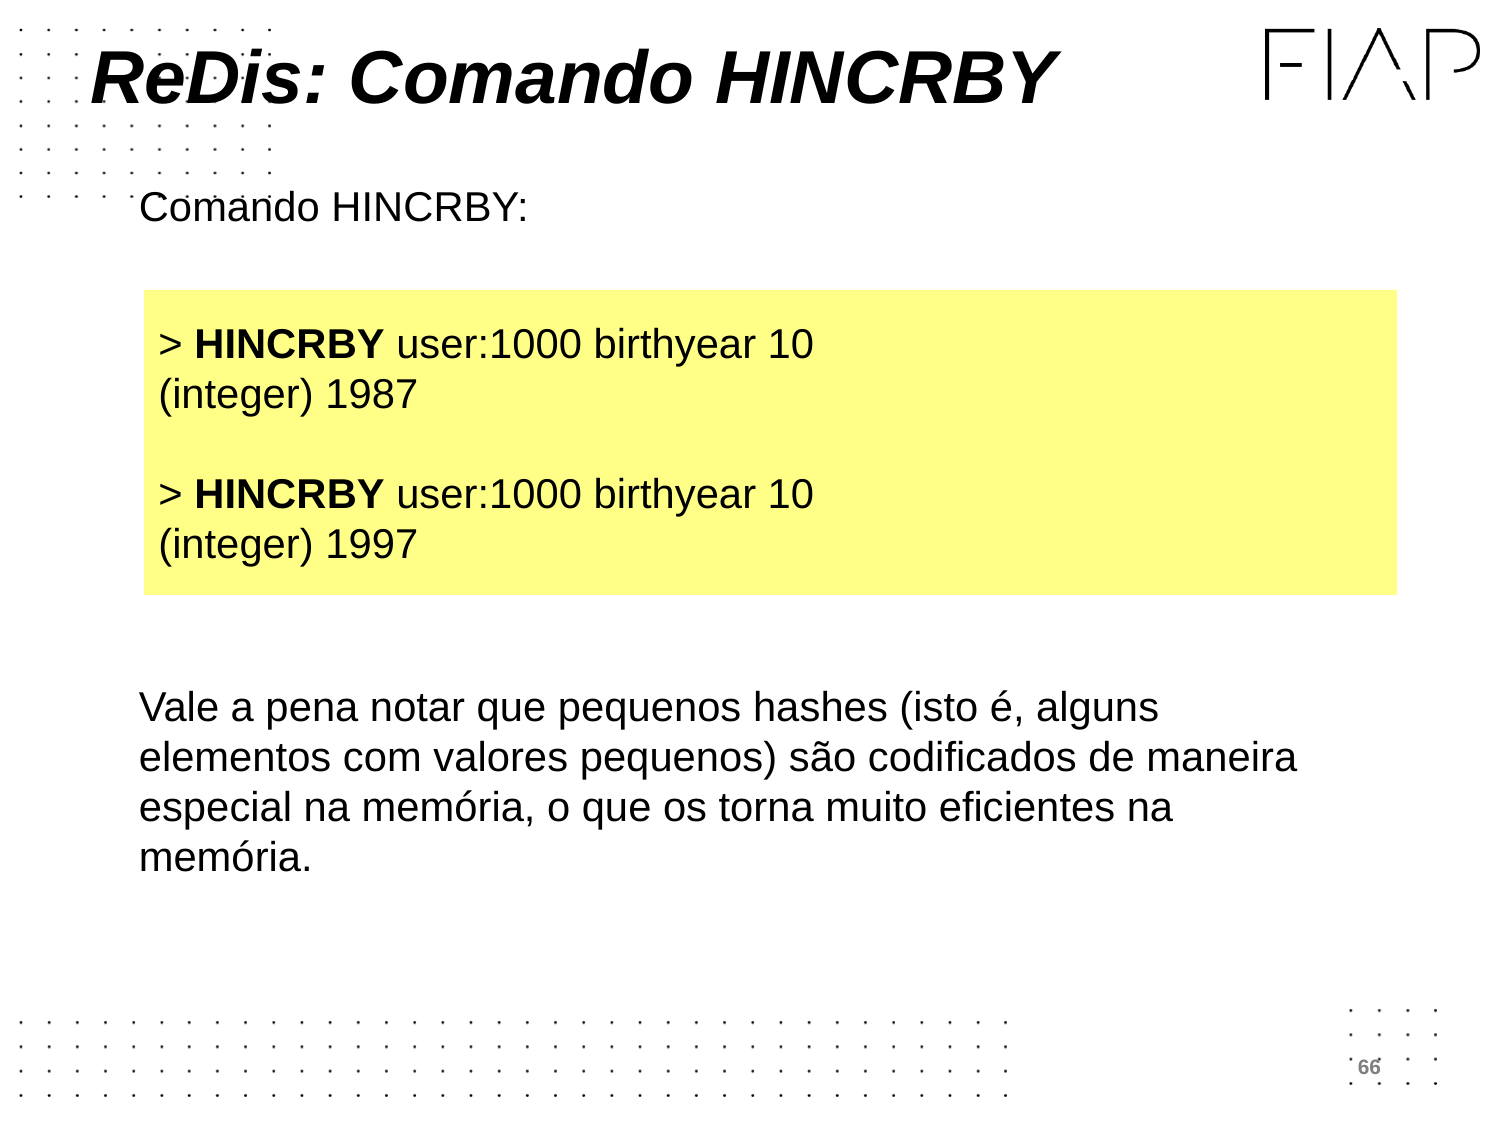

# ReDis: Comando HINCRBY
Comando HINCRBY:

Vale a pena notar que pequenos hashes (isto é, alguns elementos com valores pequenos) são codificados de maneira especial na memória, o que os torna muito eficientes na memória.
> HINCRBY user:1000 birthyear 10
(integer) 1987

> HINCRBY user:1000 birthyear 10
(integer) 1997